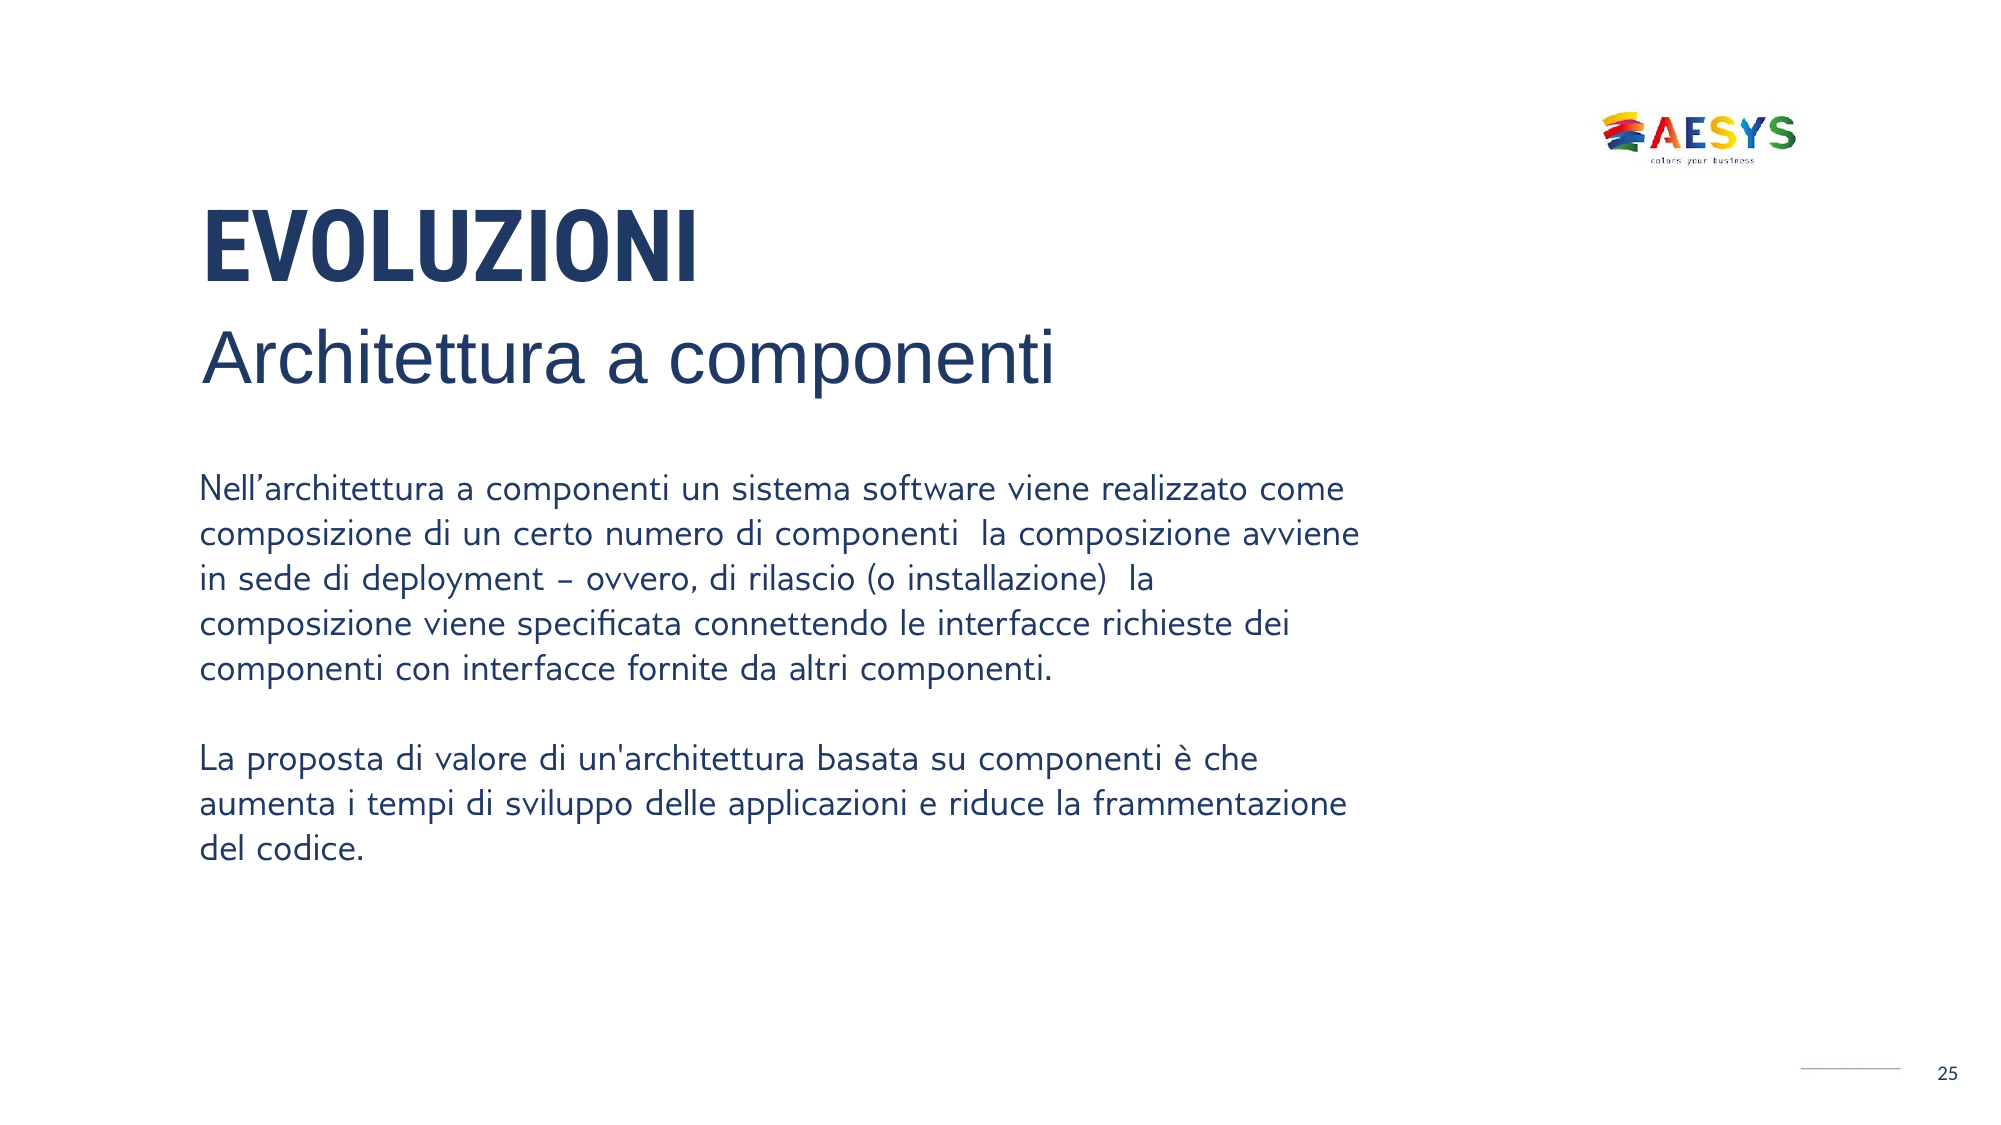

# EVOLUZIONI Architettura a componenti
Nell’architettura a componenti un sistema software viene realizzato come composizione di un certo numero di componenti  la composizione avviene in sede di deployment – ovvero, di rilascio (o installazione)  la composizione viene specificata connettendo le interfacce richieste dei componenti con interfacce fornite da altri componenti.

La proposta di valore di un'architettura basata su componenti è che aumenta i tempi di sviluppo delle applicazioni e riduce la frammentazione del codice.
25